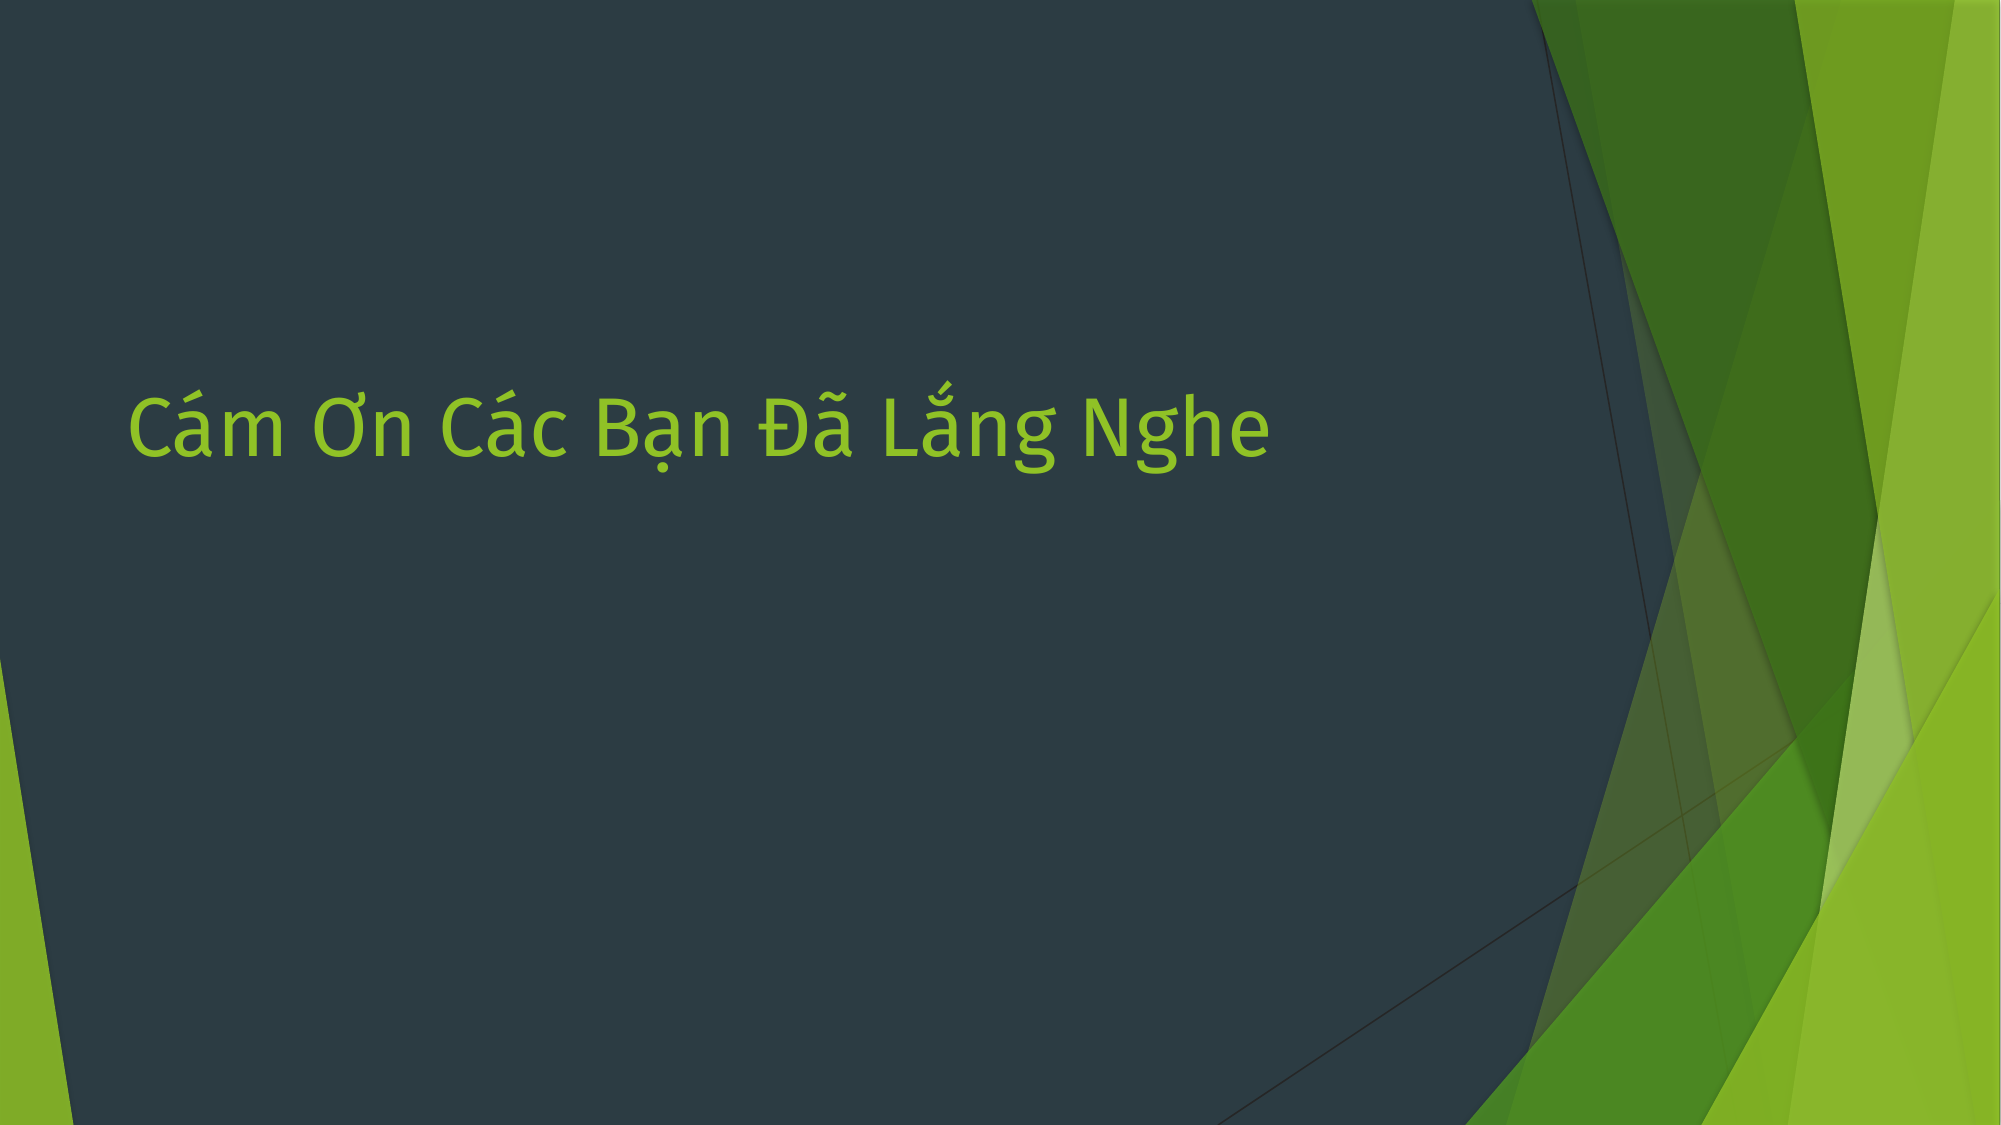

# Cám Ơn Các Bạn Đã Lắng Nghe